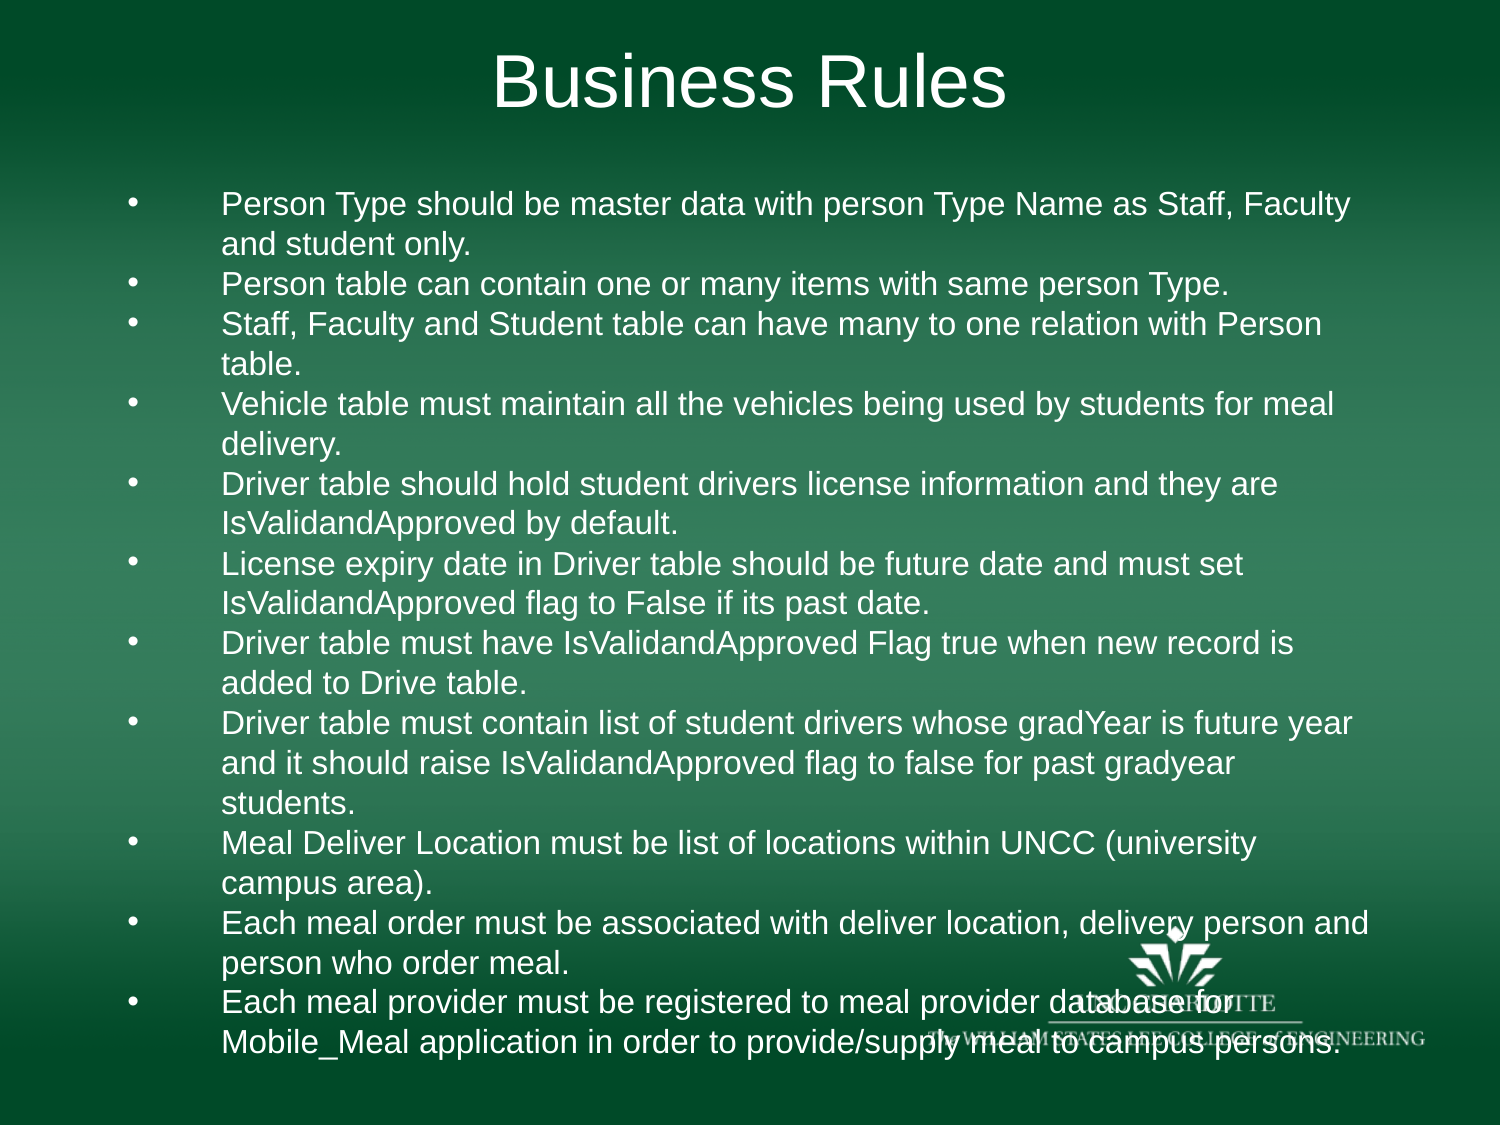

Business Rules
Person Type should be master data with person Type Name as Staff, Faculty and student only.
Person table can contain one or many items with same person Type.
Staff, Faculty and Student table can have many to one relation with Person table.
Vehicle table must maintain all the vehicles being used by students for meal delivery.
Driver table should hold student drivers license information and they are IsValidandApproved by default.
License expiry date in Driver table should be future date and must set IsValidandApproved flag to False if its past date.
Driver table must have IsValidandApproved Flag true when new record is added to Drive table.
Driver table must contain list of student drivers whose gradYear is future year and it should raise IsValidandApproved flag to false for past gradyear students.
Meal Deliver Location must be list of locations within UNCC (university  campus area).
Each meal order must be associated with deliver location, delivery person and person who order meal.
Each meal provider must be registered to meal provider database for Mobile_Meal application in order to provide/supply meal to campus persons.

.